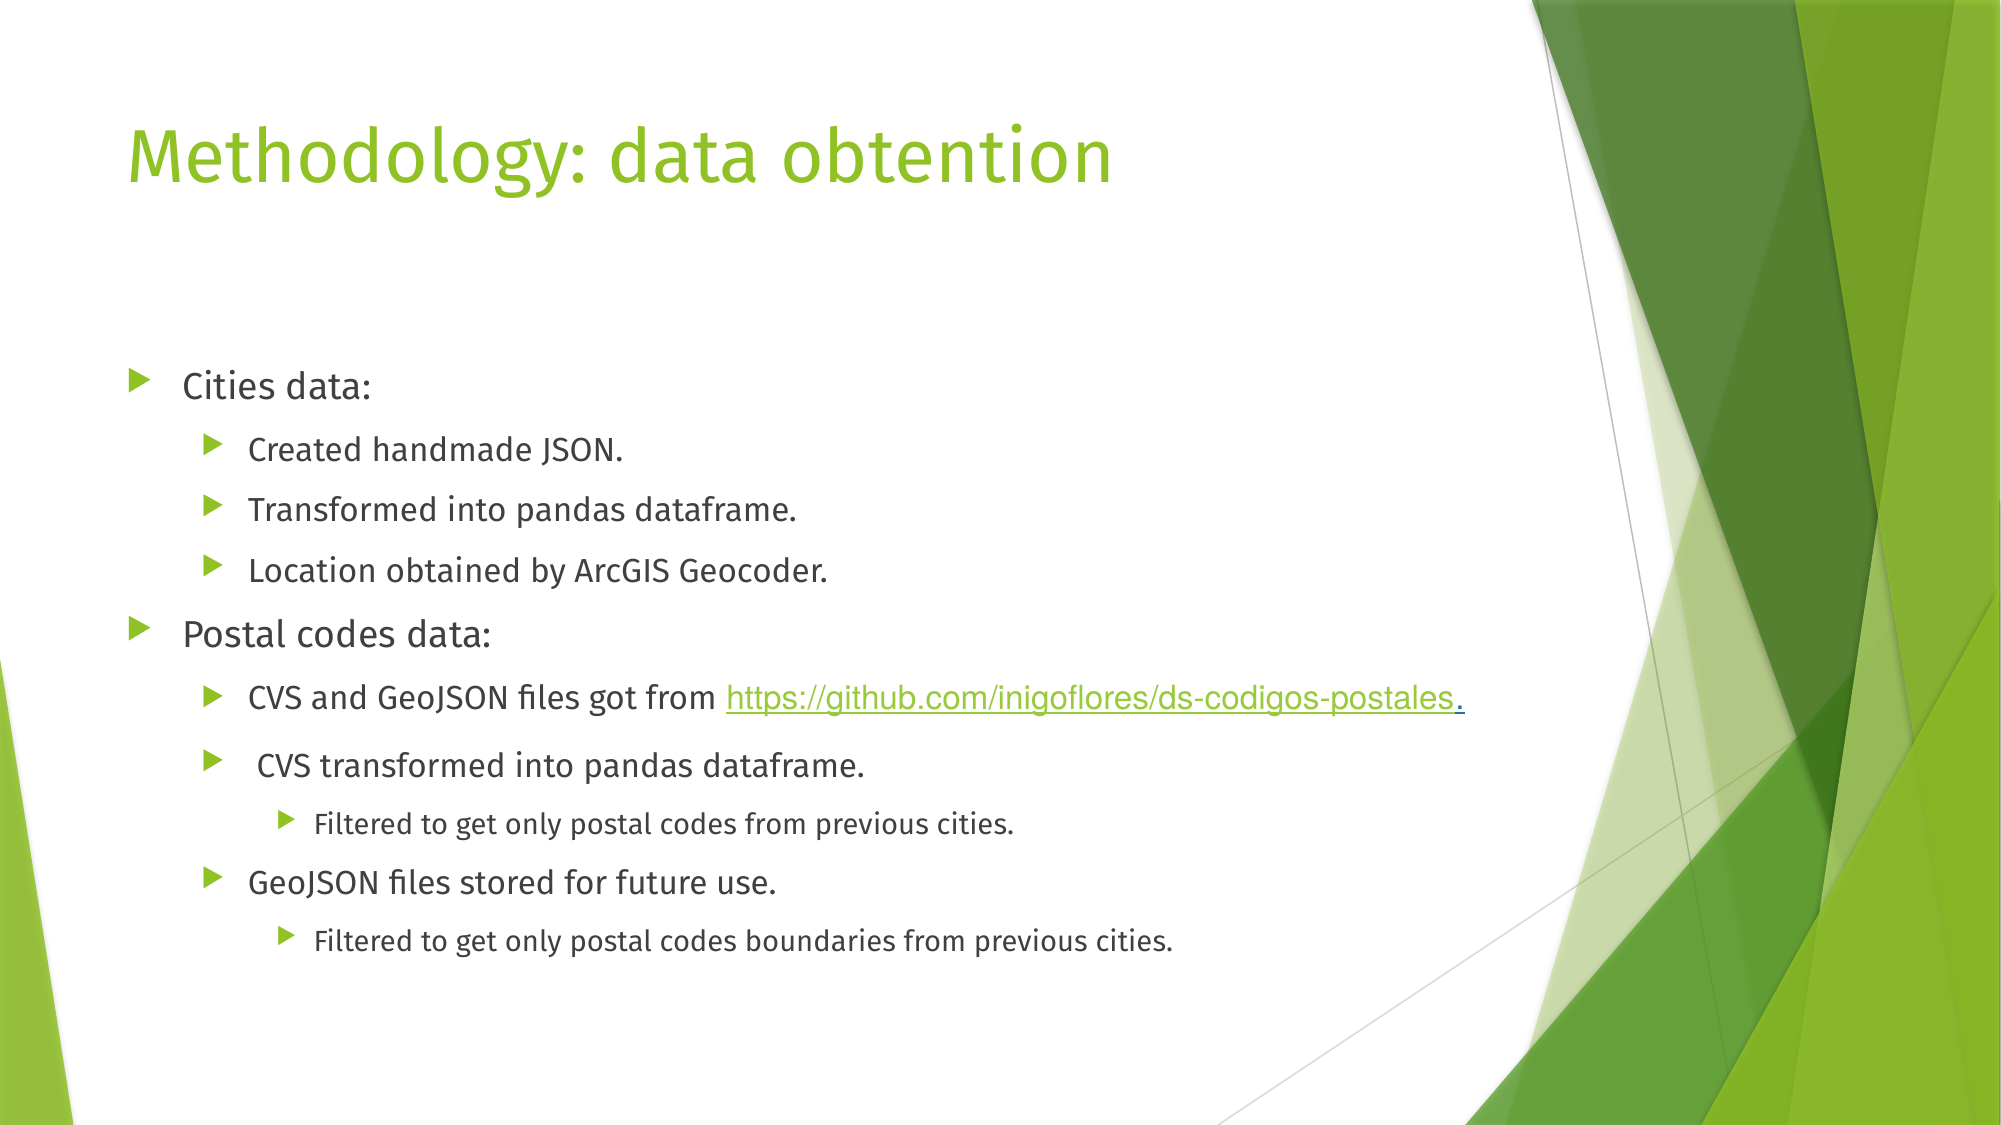

# Methodology: data obtention
Cities data:
Created handmade JSON.
Transformed into pandas dataframe.
Location obtained by ArcGIS Geocoder.
Postal codes data:
CVS and GeoJSON files got from https://github.com/inigoflores/ds-codigos-postales.
 CVS transformed into pandas dataframe.
Filtered to get only postal codes from previous cities.
GeoJSON files stored for future use.
Filtered to get only postal codes boundaries from previous cities.